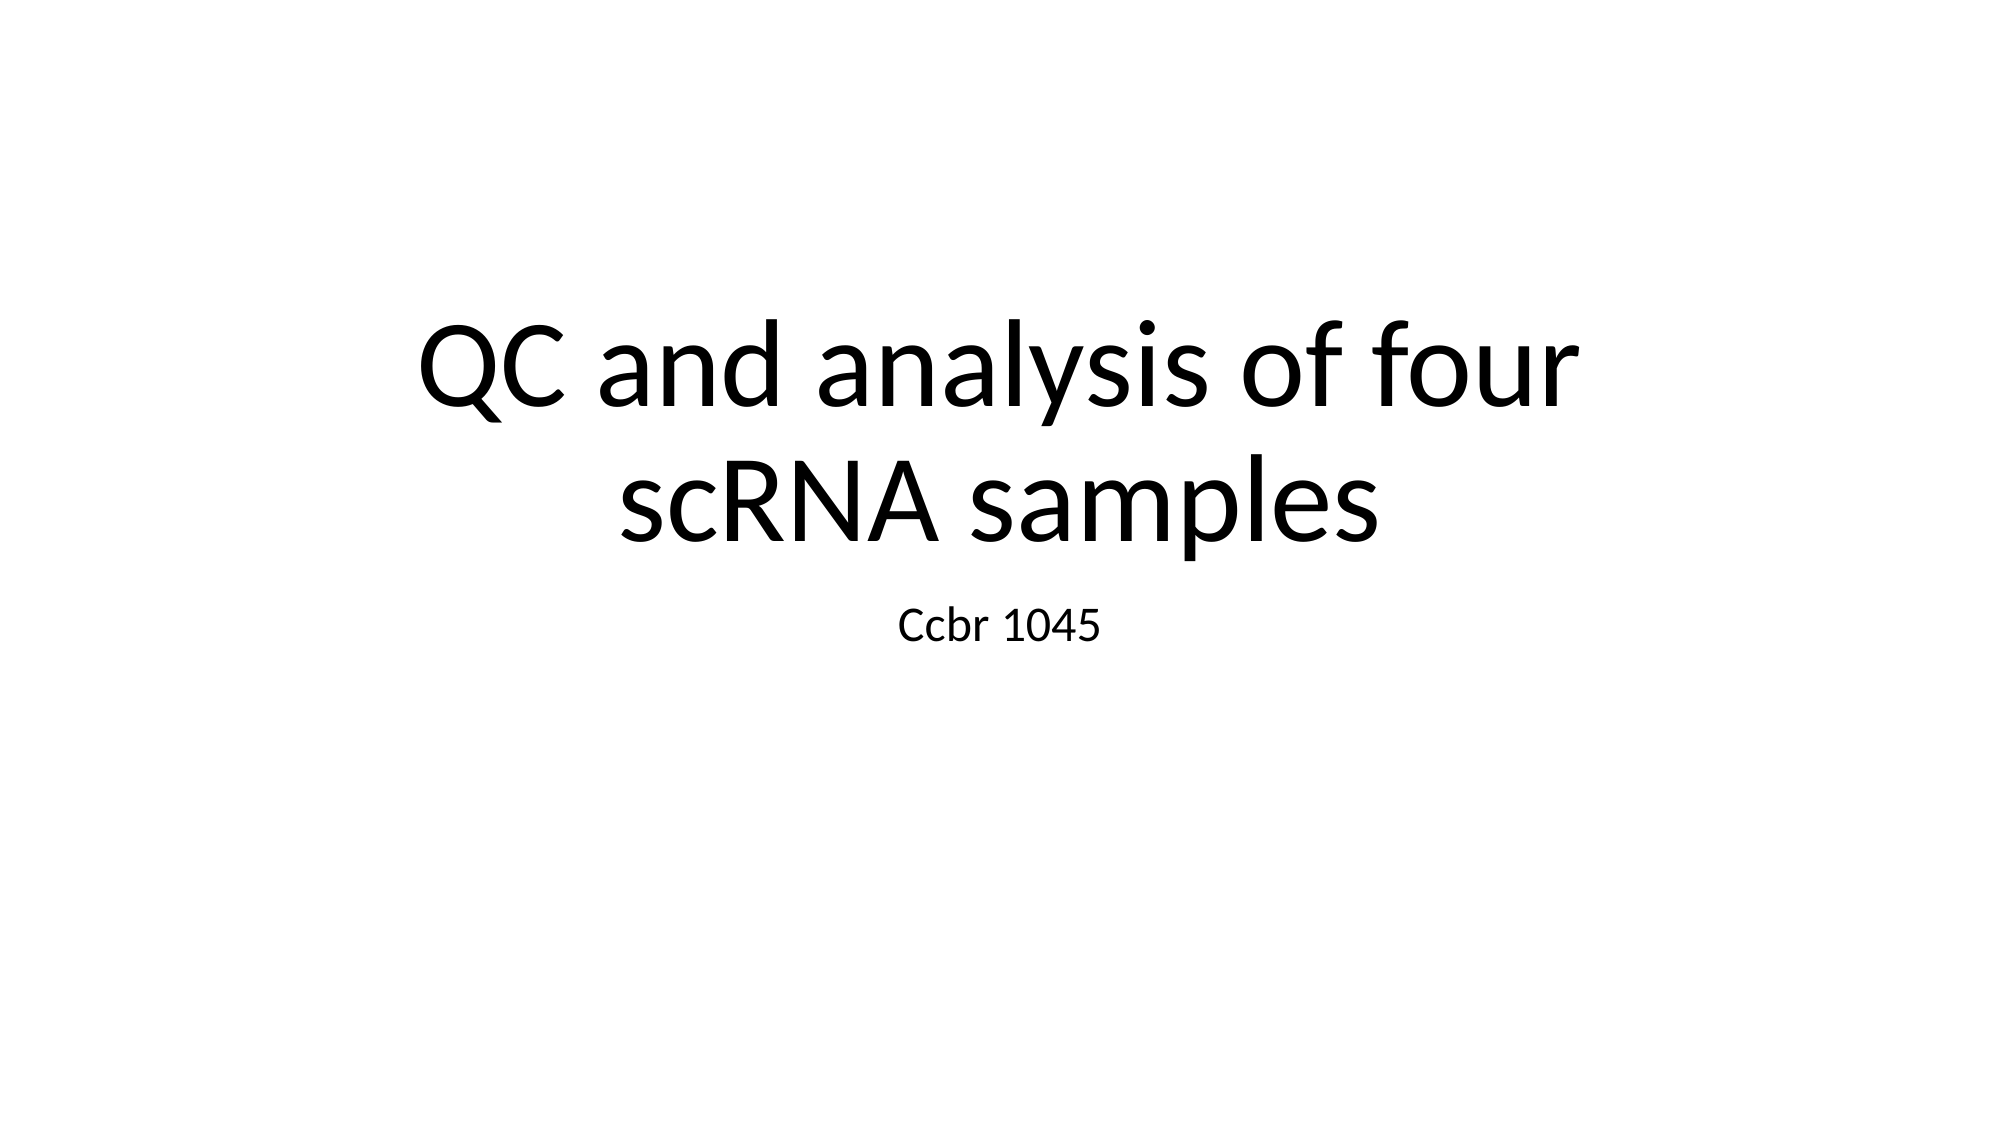

# QC and analysis of four scRNA samples
Ccbr 1045